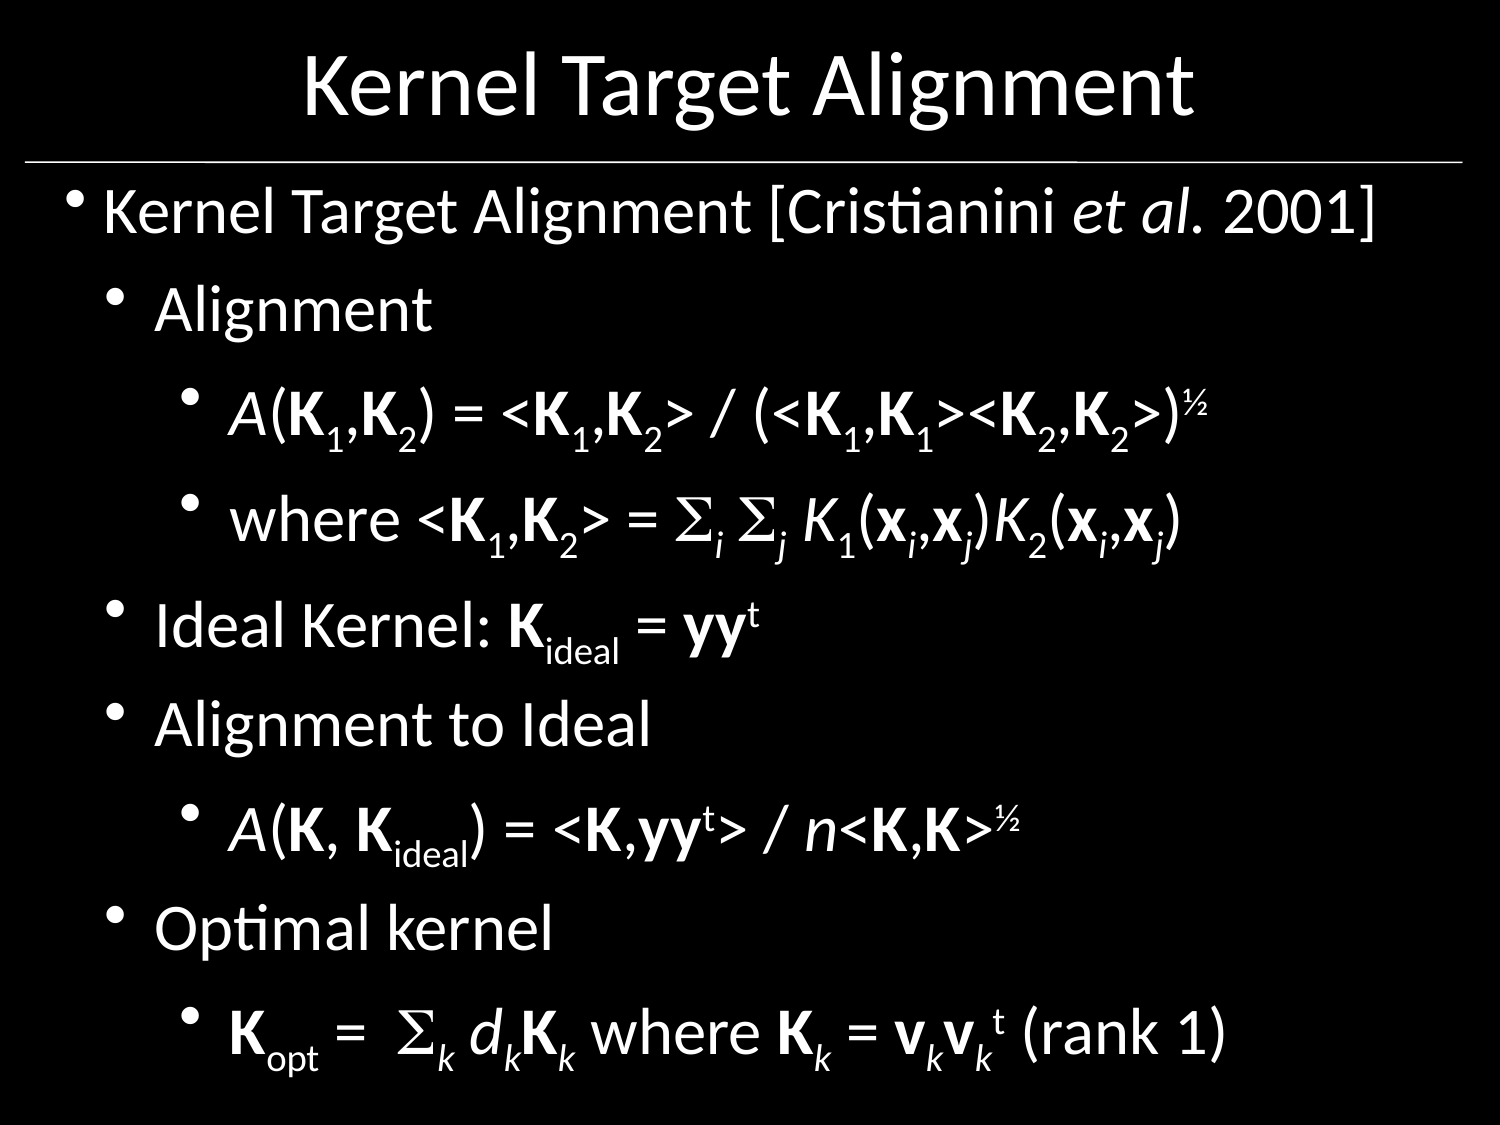

# Kernel Target Alignment

 Kernel Target Alignment [Cristianini et al. 2001]
 Alignment
 A(K1,K2) = <K1,K2> / (<K1,K1><K2,K2>)½
 where <K1,K2> = Σi Σj K1(xi,xj)K2(xi,xj)
 Ideal Kernel: Kideal = yyt
 Alignment to Ideal
 A(K, Kideal) = <K,yyt> / n<K,K>½
 Optimal kernel
 Kopt =  Σk dkKk where Kk = vkvkt (rank 1)